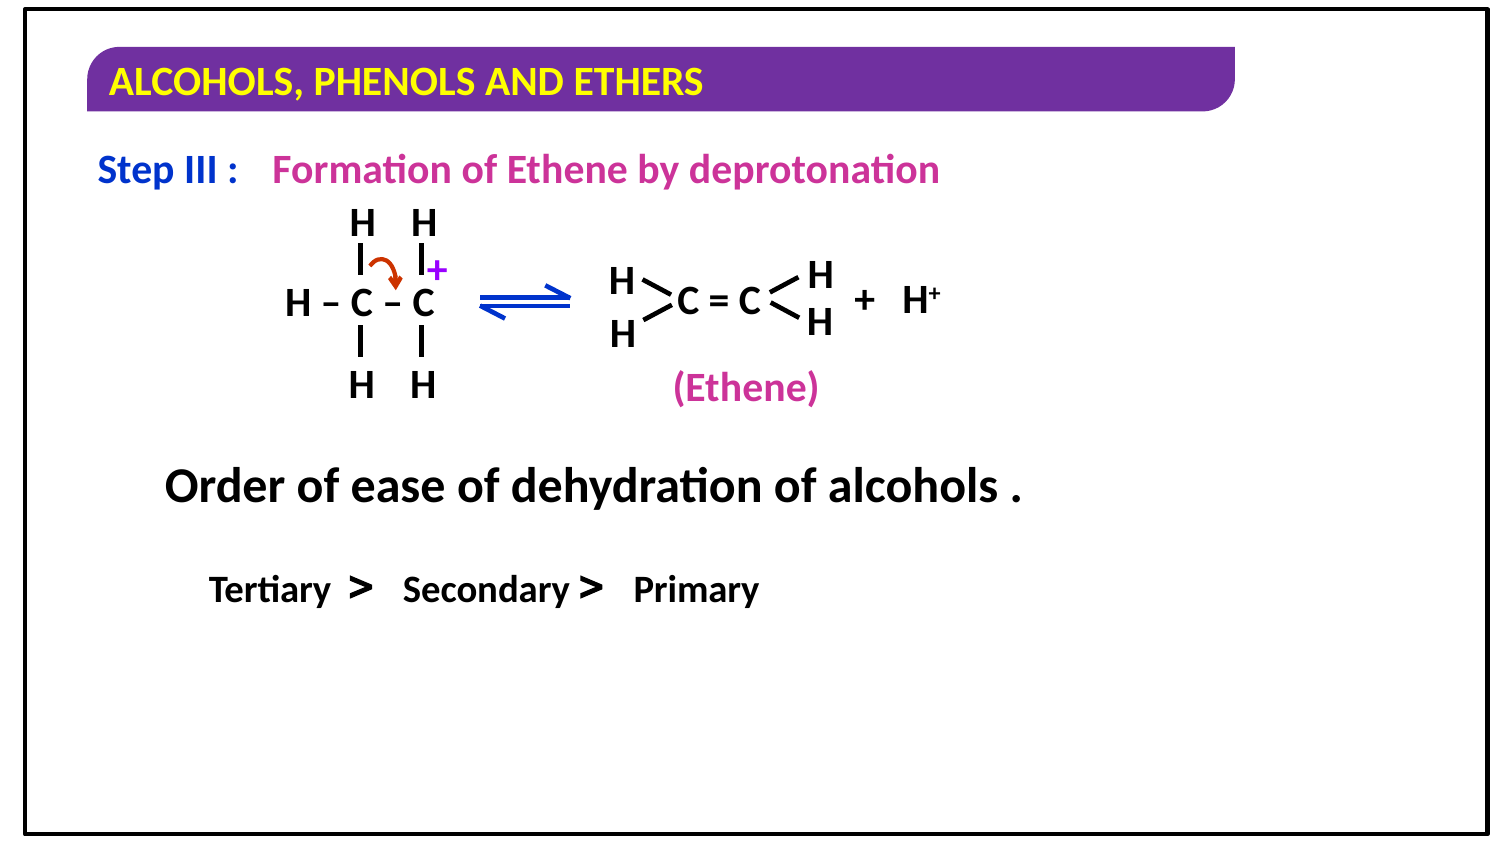

Step III :
Formation of Ethene by deprotonation
H
H
+
H – C – C
H
H
H
H
C = C
H
H

+
H+
(Ethene)
Order of ease of dehydration of alcohols .

Tertiary >   Secondary >   Primary